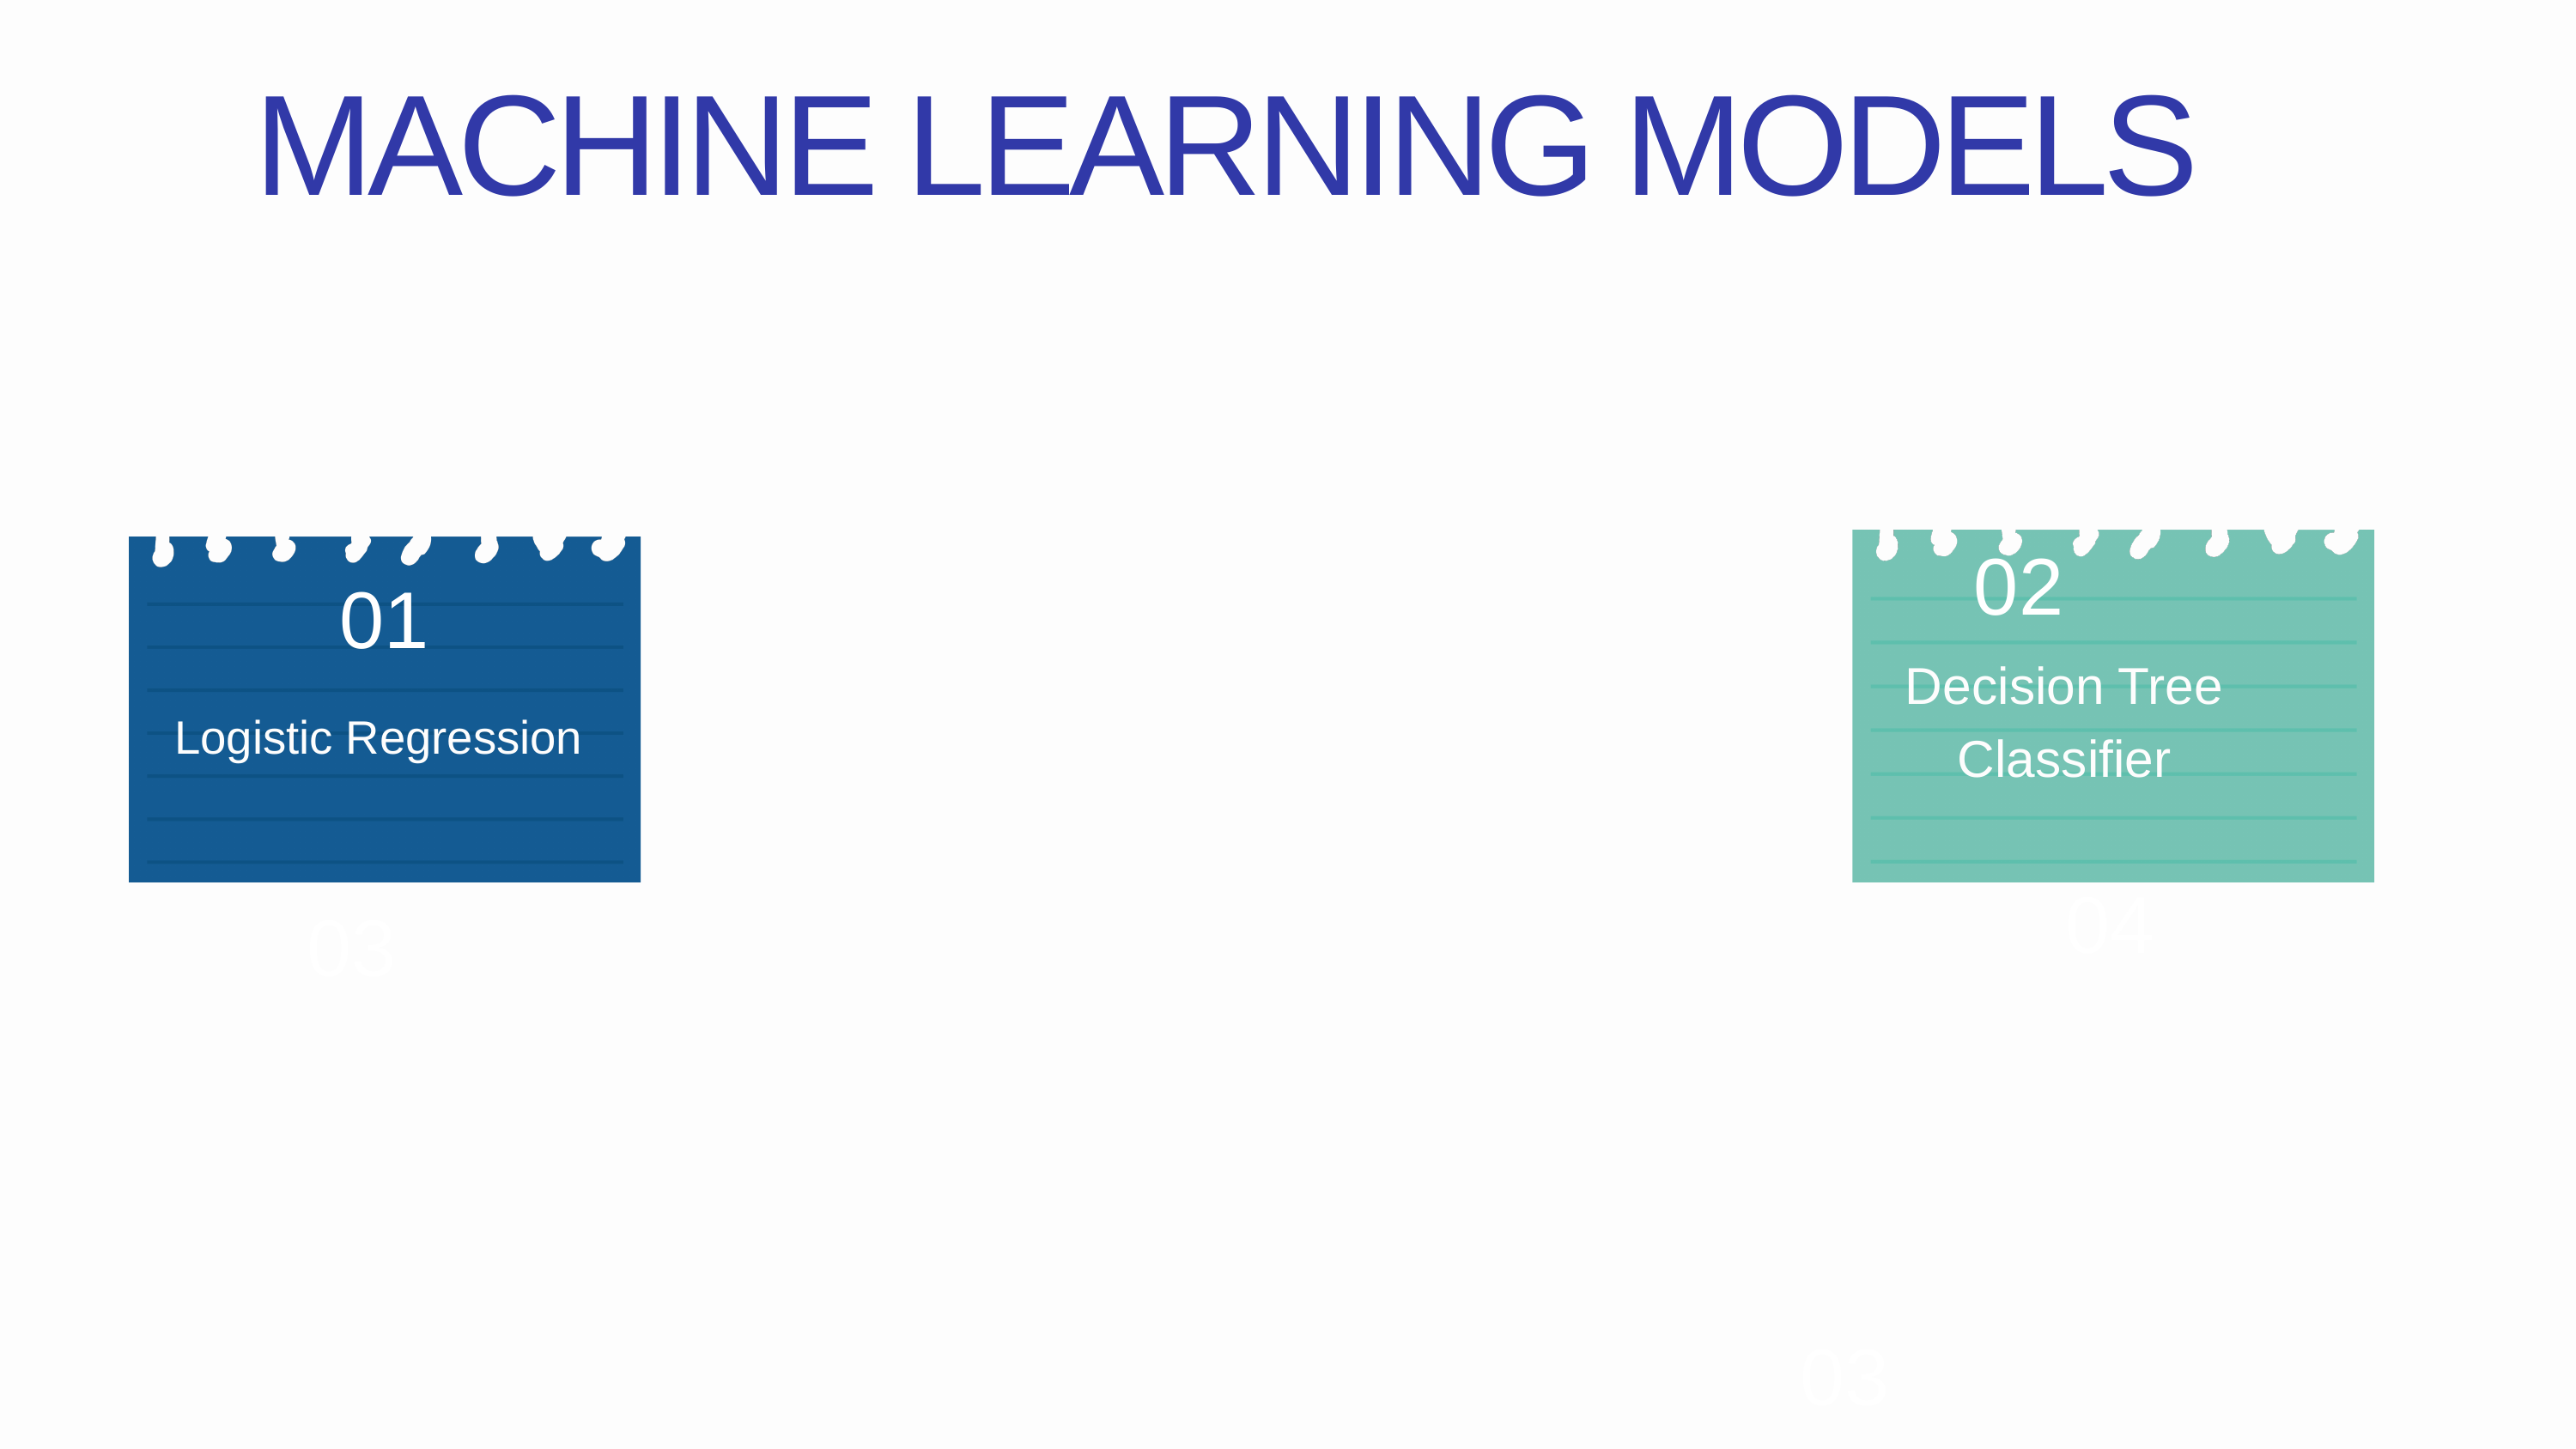

MACHINE LEARNING MODELS

02
01
Decision Tree Classifier

Logistic Regression

04
03
Random Forest Classifier

Neural Network
03